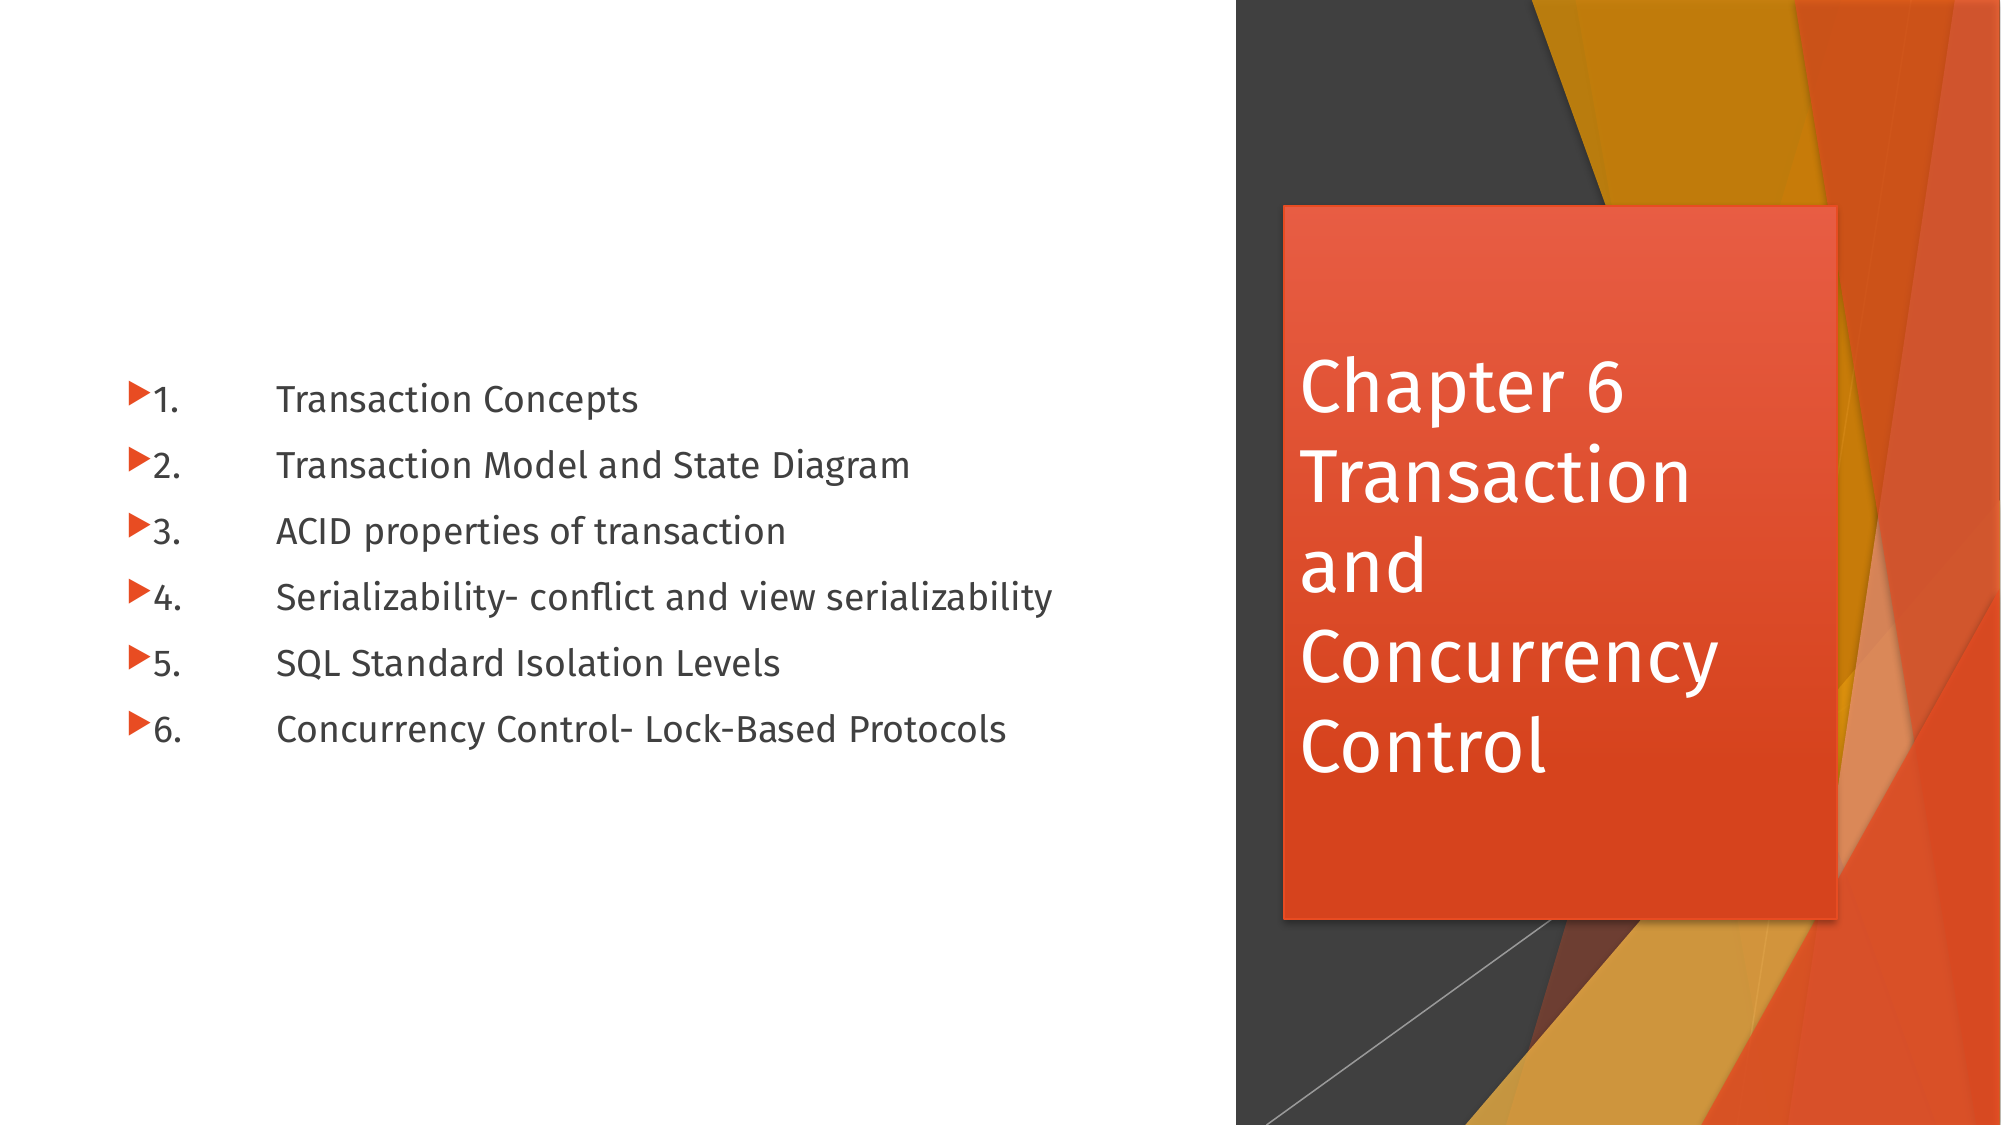

1.	Transaction Concepts
2.	Transaction Model and State Diagram
3.	ACID properties of transaction
4.	Serializability- conflict and view serializability
5.	SQL Standard Isolation Levels
6.	Concurrency Control- Lock-Based Protocols
# Chapter 6 Transaction and Concurrency Control